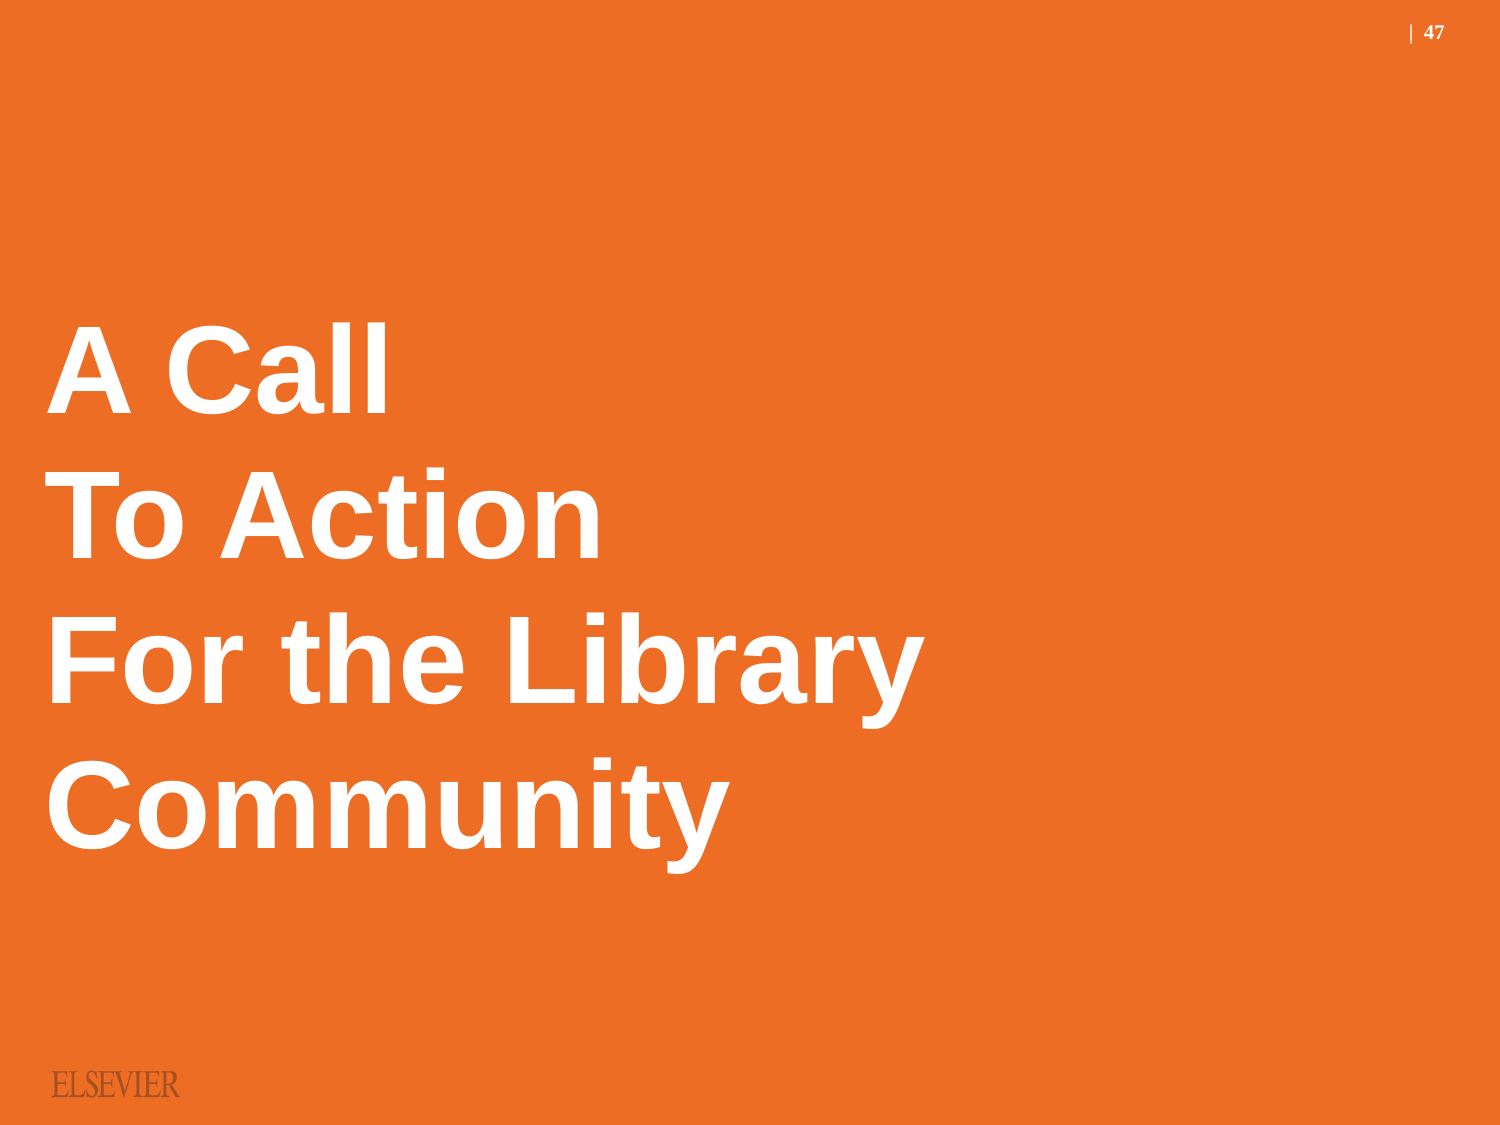

A Call
To Action
For the Library
Community